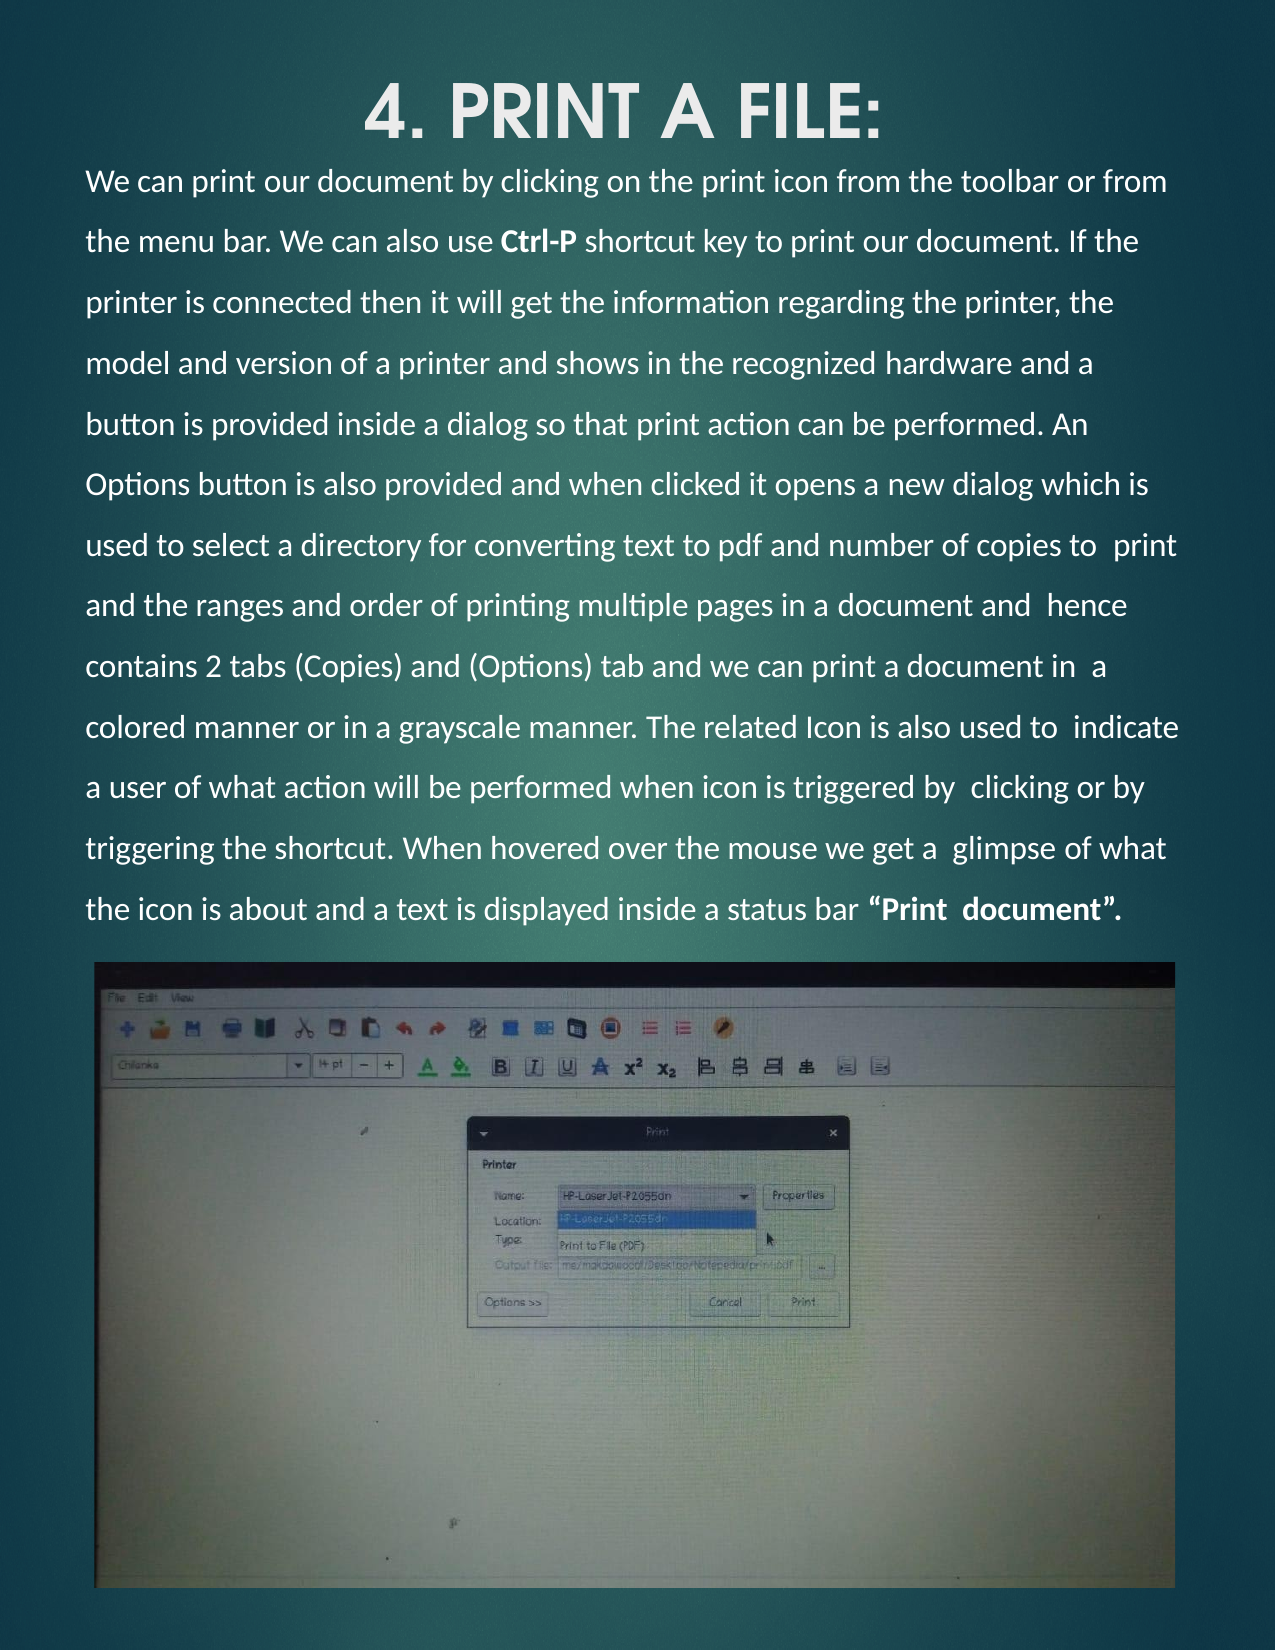

# 4. PRINT A FILE:
We can print our document by clicking on the print icon from the toolbar or from  the menu bar. We can also use Ctrl-P shortcut key to print our document. If the  printer is connected then it will get the information regarding the printer, the  model and version of a printer and shows in the recognized hardware and a  button is provided inside a dialog so that print action can be performed. An  Options button is also provided and when clicked it opens a new dialog which is  used to select a directory for converting text to pdf and number of copies to  print and the ranges and order of printing multiple pages in a document and  hence contains 2 tabs (Copies) and (Options) tab and we can print a document in  a colored manner or in a grayscale manner. The related Icon is also used to  indicate a user of what action will be performed when icon is triggered by  clicking or by triggering the shortcut. When hovered over the mouse we get a  glimpse of what the icon is about and a text is displayed inside a status bar “Print  document”.